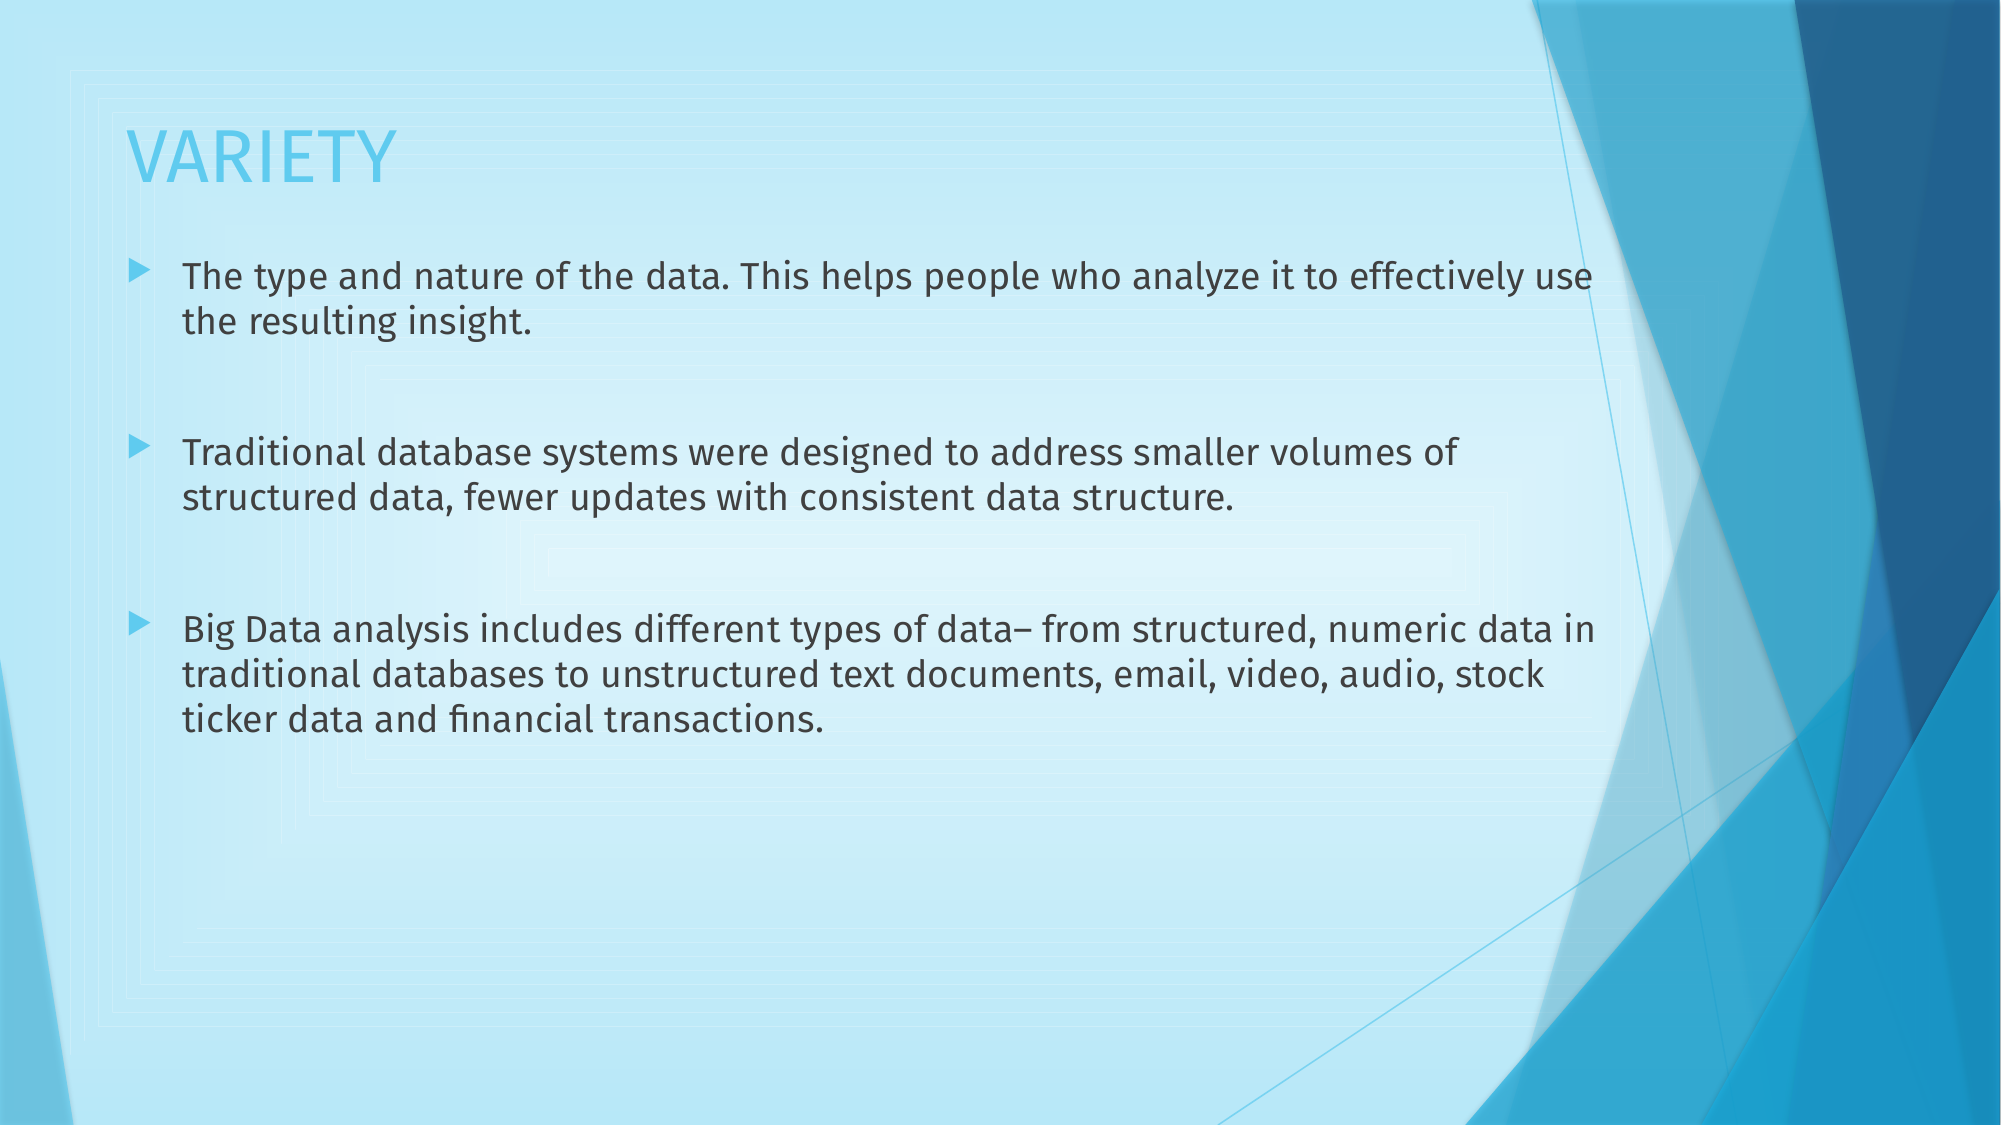

# VARIETY
The type and nature of the data. This helps people who analyze it to effectively use the resulting insight.

Traditional database systems were designed to address smaller volumes of structured data, fewer updates with consistent data structure.

Big Data analysis includes different types of data– from structured, numeric data in traditional databases to unstructured text documents, email, video, audio, stock ticker data and financial transactions.